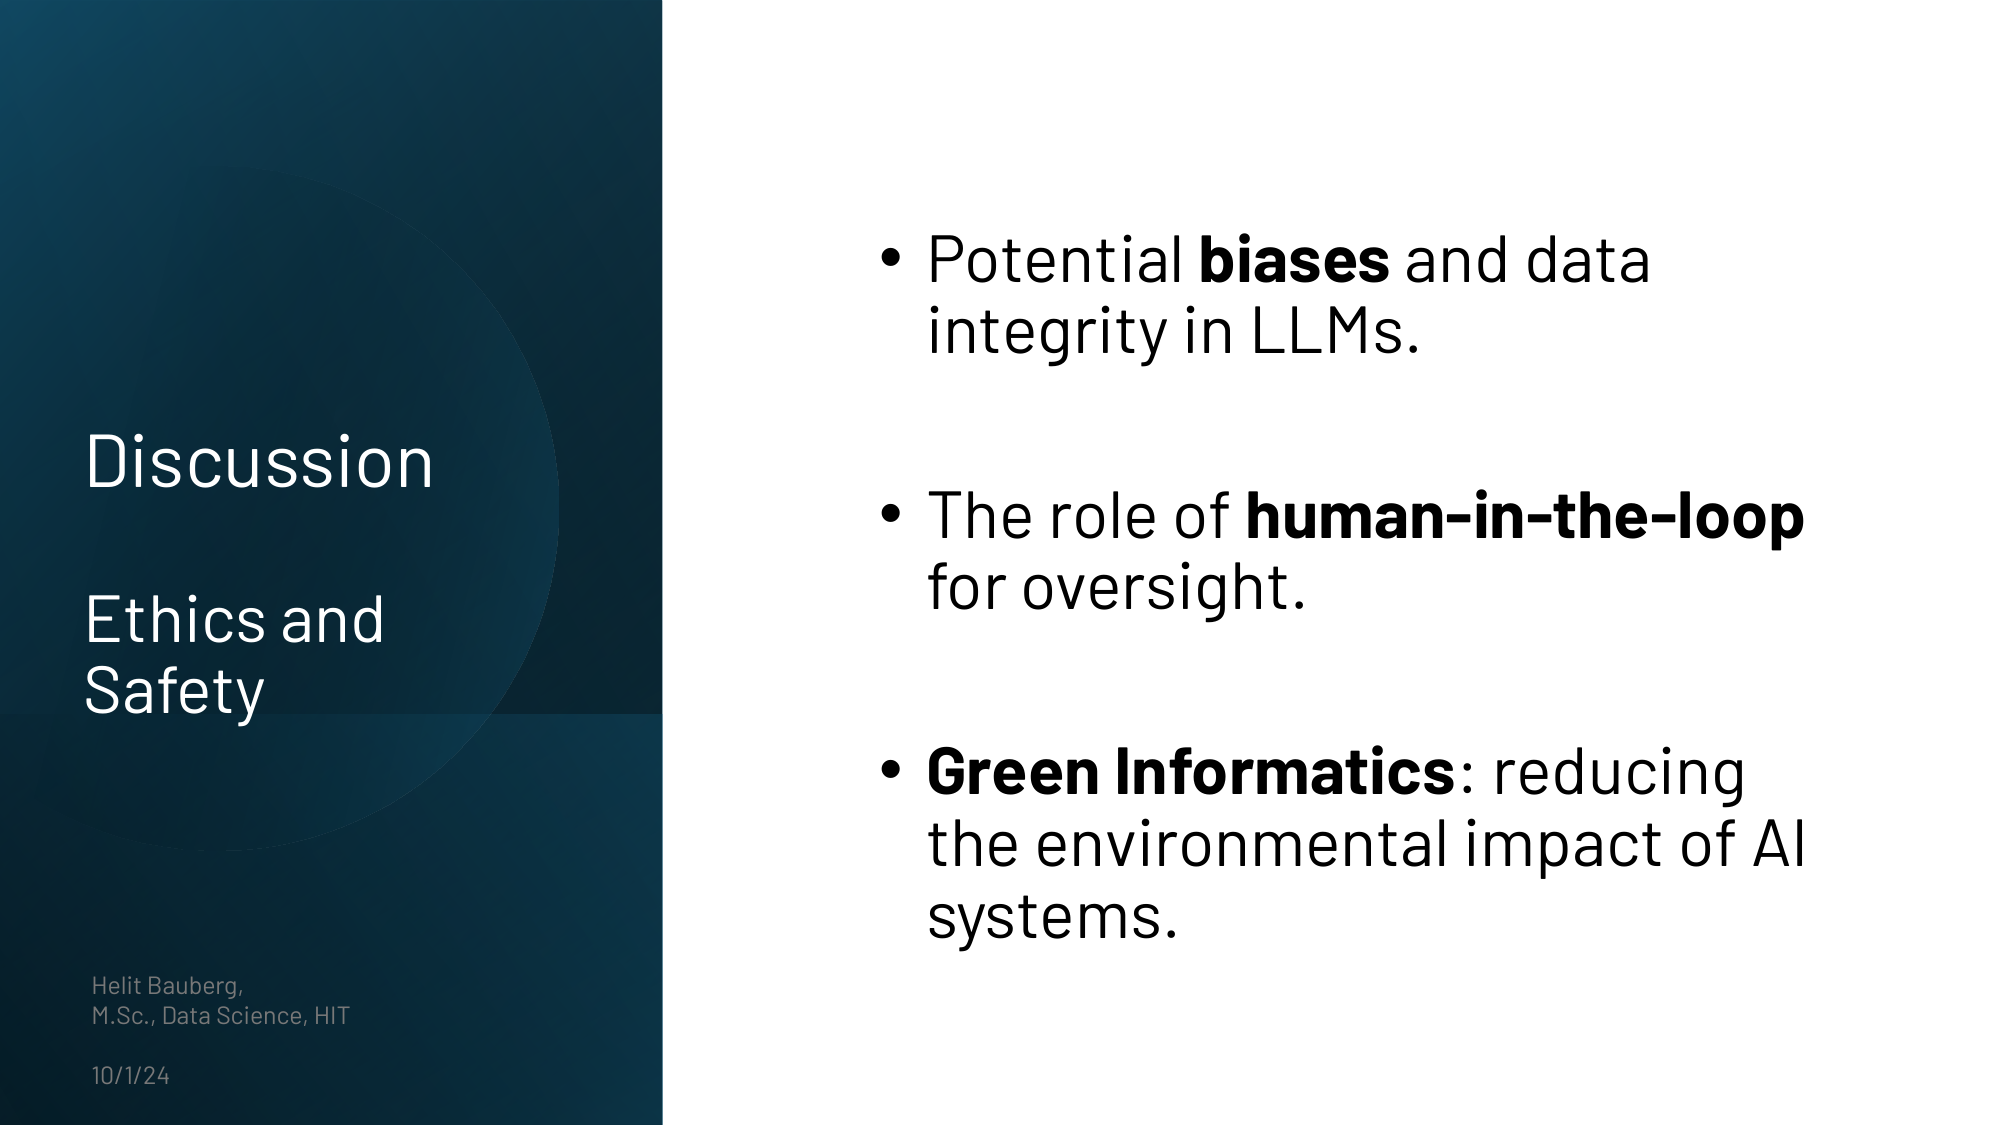

Potential biases and data integrity in LLMs.

The role of human-in-the-loop for oversight.

Green Informatics: reducing the environmental impact of AI systems.

# Discussion Ethics and Safety

Helit Bauberg,
M.Sc., Data Science, HIT

10/1/24
34